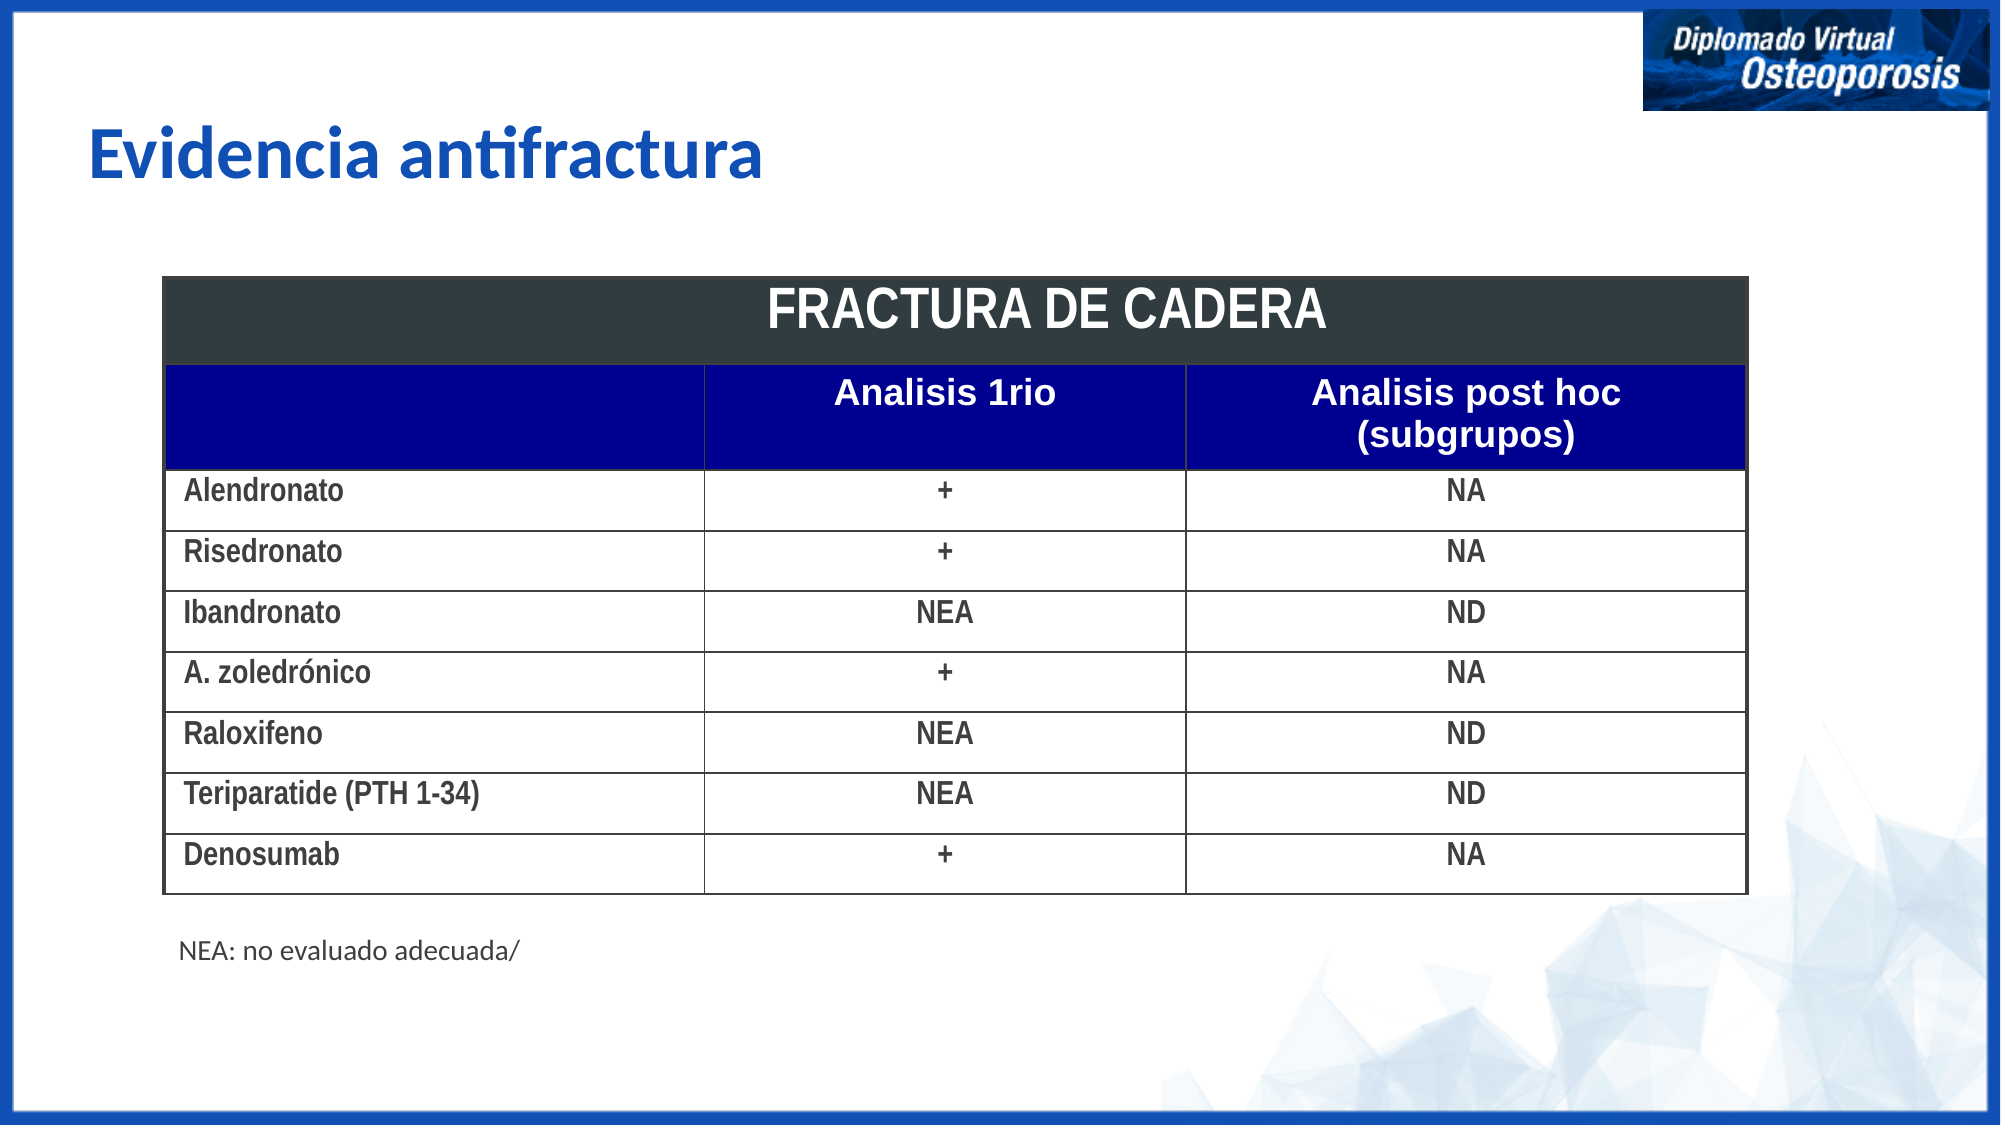

Evidencia antifractura

| FRACTURA DE CADERA |  |  |
| --- | --- | --- |
|  | Analisis 1rio | Analisis post hoc (subgrupos) |
| Alendronato | + | NA |
| Risedronato | + | NA |
| Ibandronato | NEA | ND |
| A. zoledrónico | + | NA |
| Raloxifeno | NEA | ND |
| Teriparatide (PTH 1-34) | NEA | ND |
| Denosumab | + | NA |

NEA: no evaluado adecuada/ND: no datos